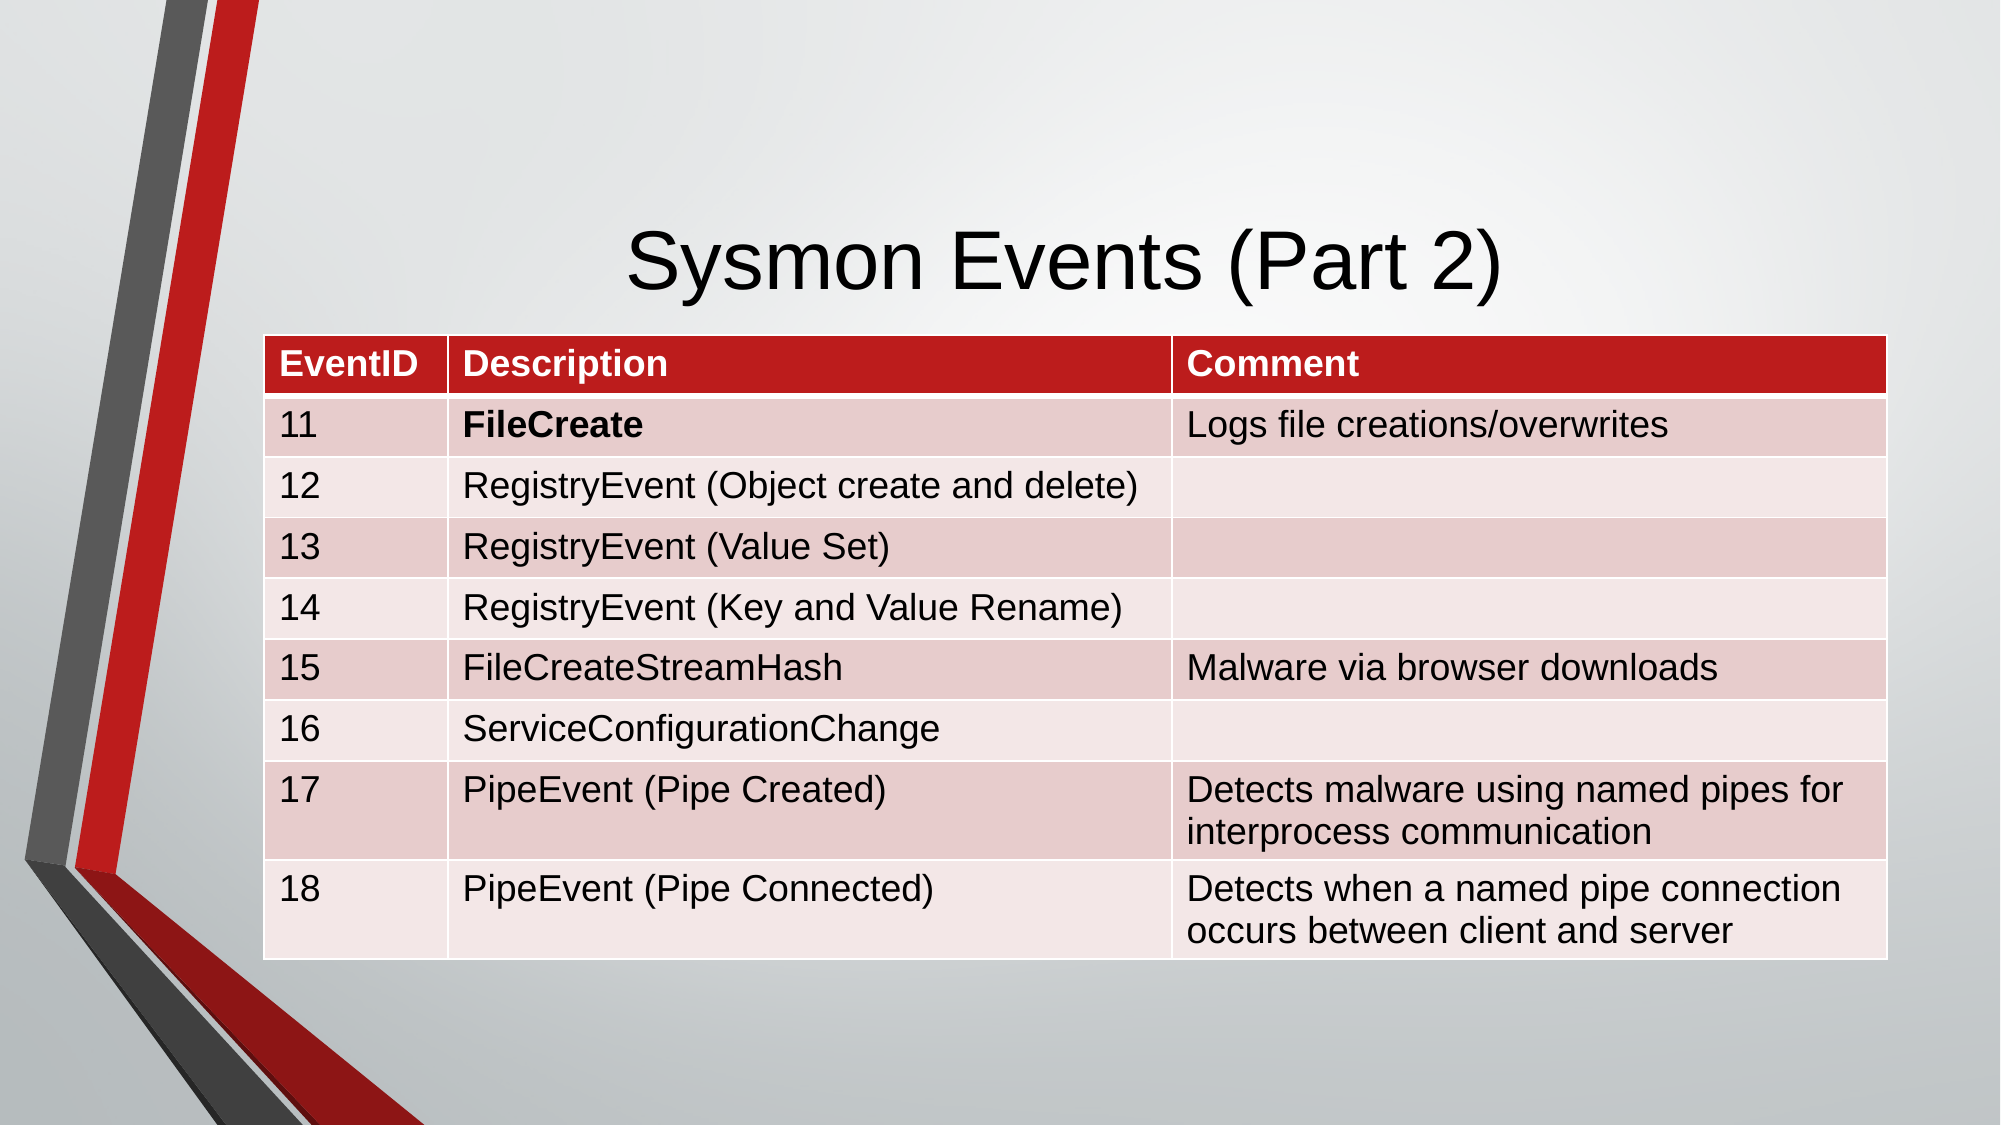

# Sysmon Events (Part 2)
| EventID | Description | Comment |
| --- | --- | --- |
| 11 | FileCreate | Logs file creations/overwrites |
| 12 | RegistryEvent (Object create and delete) |  |
| 13 | RegistryEvent (Value Set) |  |
| 14 | RegistryEvent (Key and Value Rename) |  |
| 15 | FileCreateStreamHash | Malware via browser downloads |
| 16 | ServiceConfigurationChange |  |
| 17 | PipeEvent (Pipe Created) | Detects malware using named pipes for interprocess communication |
| 18 | PipeEvent (Pipe Connected) | Detects when a named pipe connection occurs between client and server |